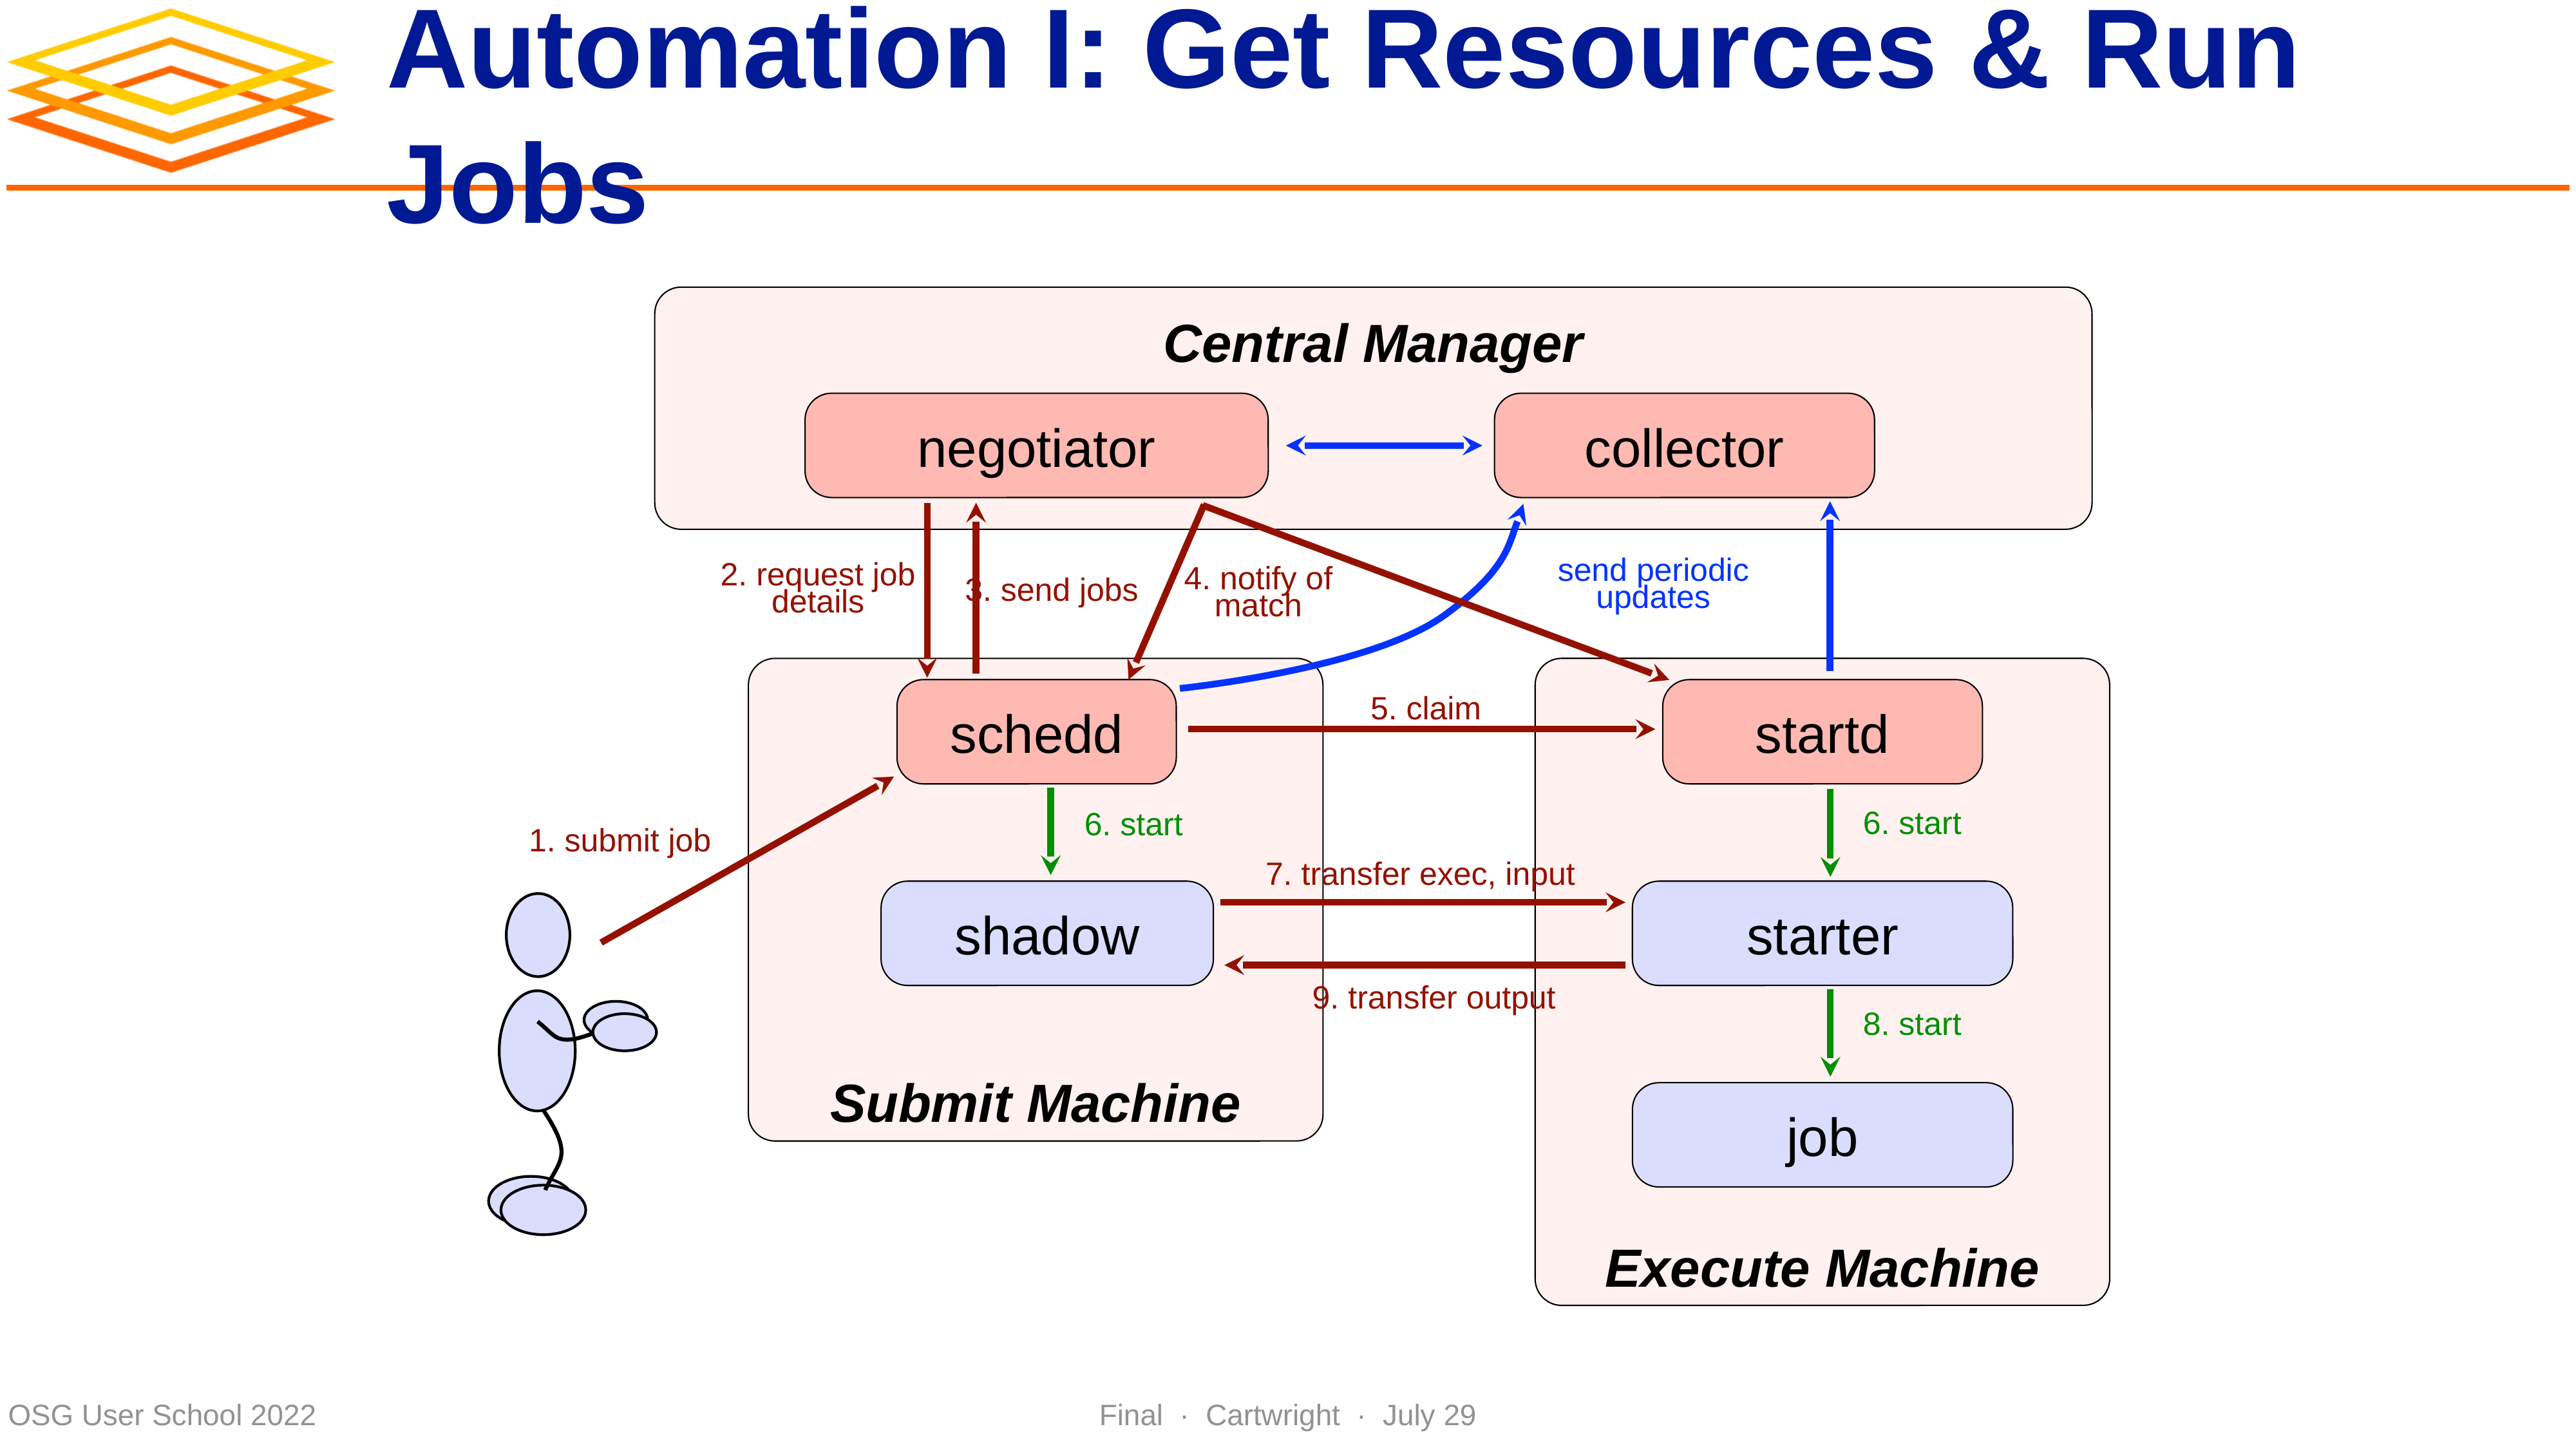

# Automation I: Get Resources & Run Jobs
Central Manager
negotiator
collector

send periodic updates

3. send jobs

2. request job details

4. notify of match
Submit Machine
Execute Machine
5. claim

schedd
startd

1. submit job

6. start
6. start
shadow
starter
7. transfer exec, input

9. transfer output

8. start
job
16